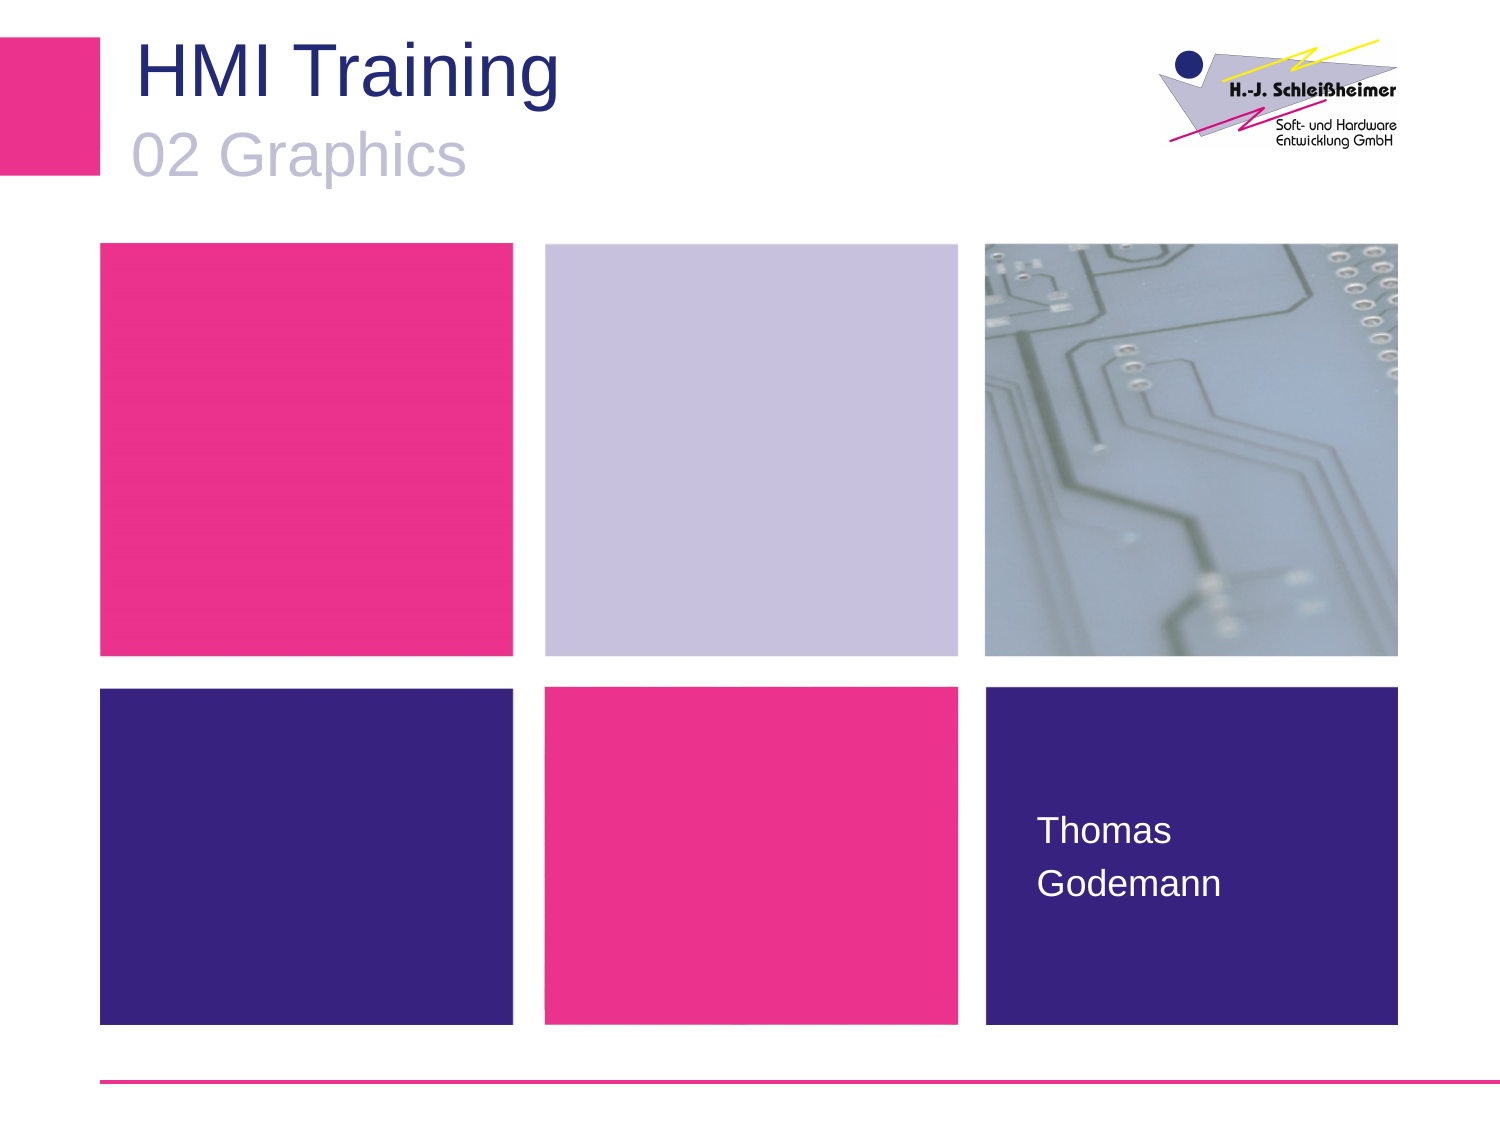

# HMI Training
02 Graphics
Thomas
Godemann